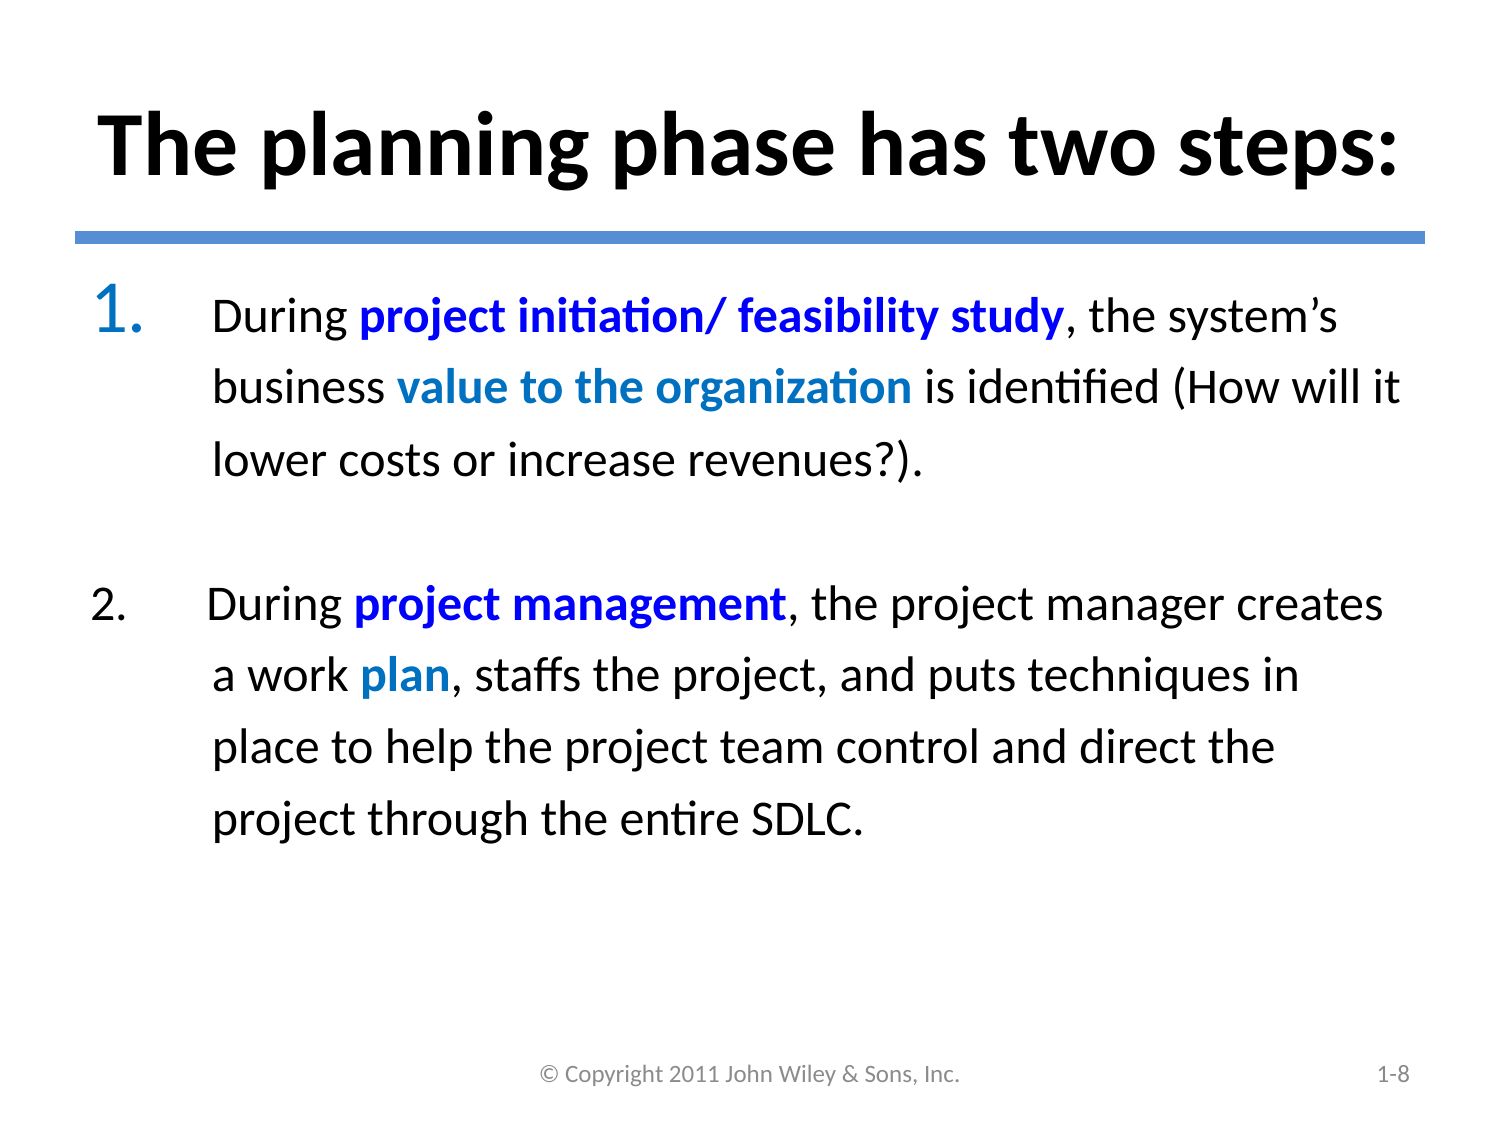

# The planning phase has two steps:
During project initiation/ feasibility study, the system’s business value to the organization is identified (How will it lower costs or increase revenues?).

2.       During project management, the project manager creates a work plan, staffs the project, and puts techniques in place to help the project team control and direct the project through the entire SDLC.

© Copyright 2011 John Wiley & Sons, Inc.
1-8